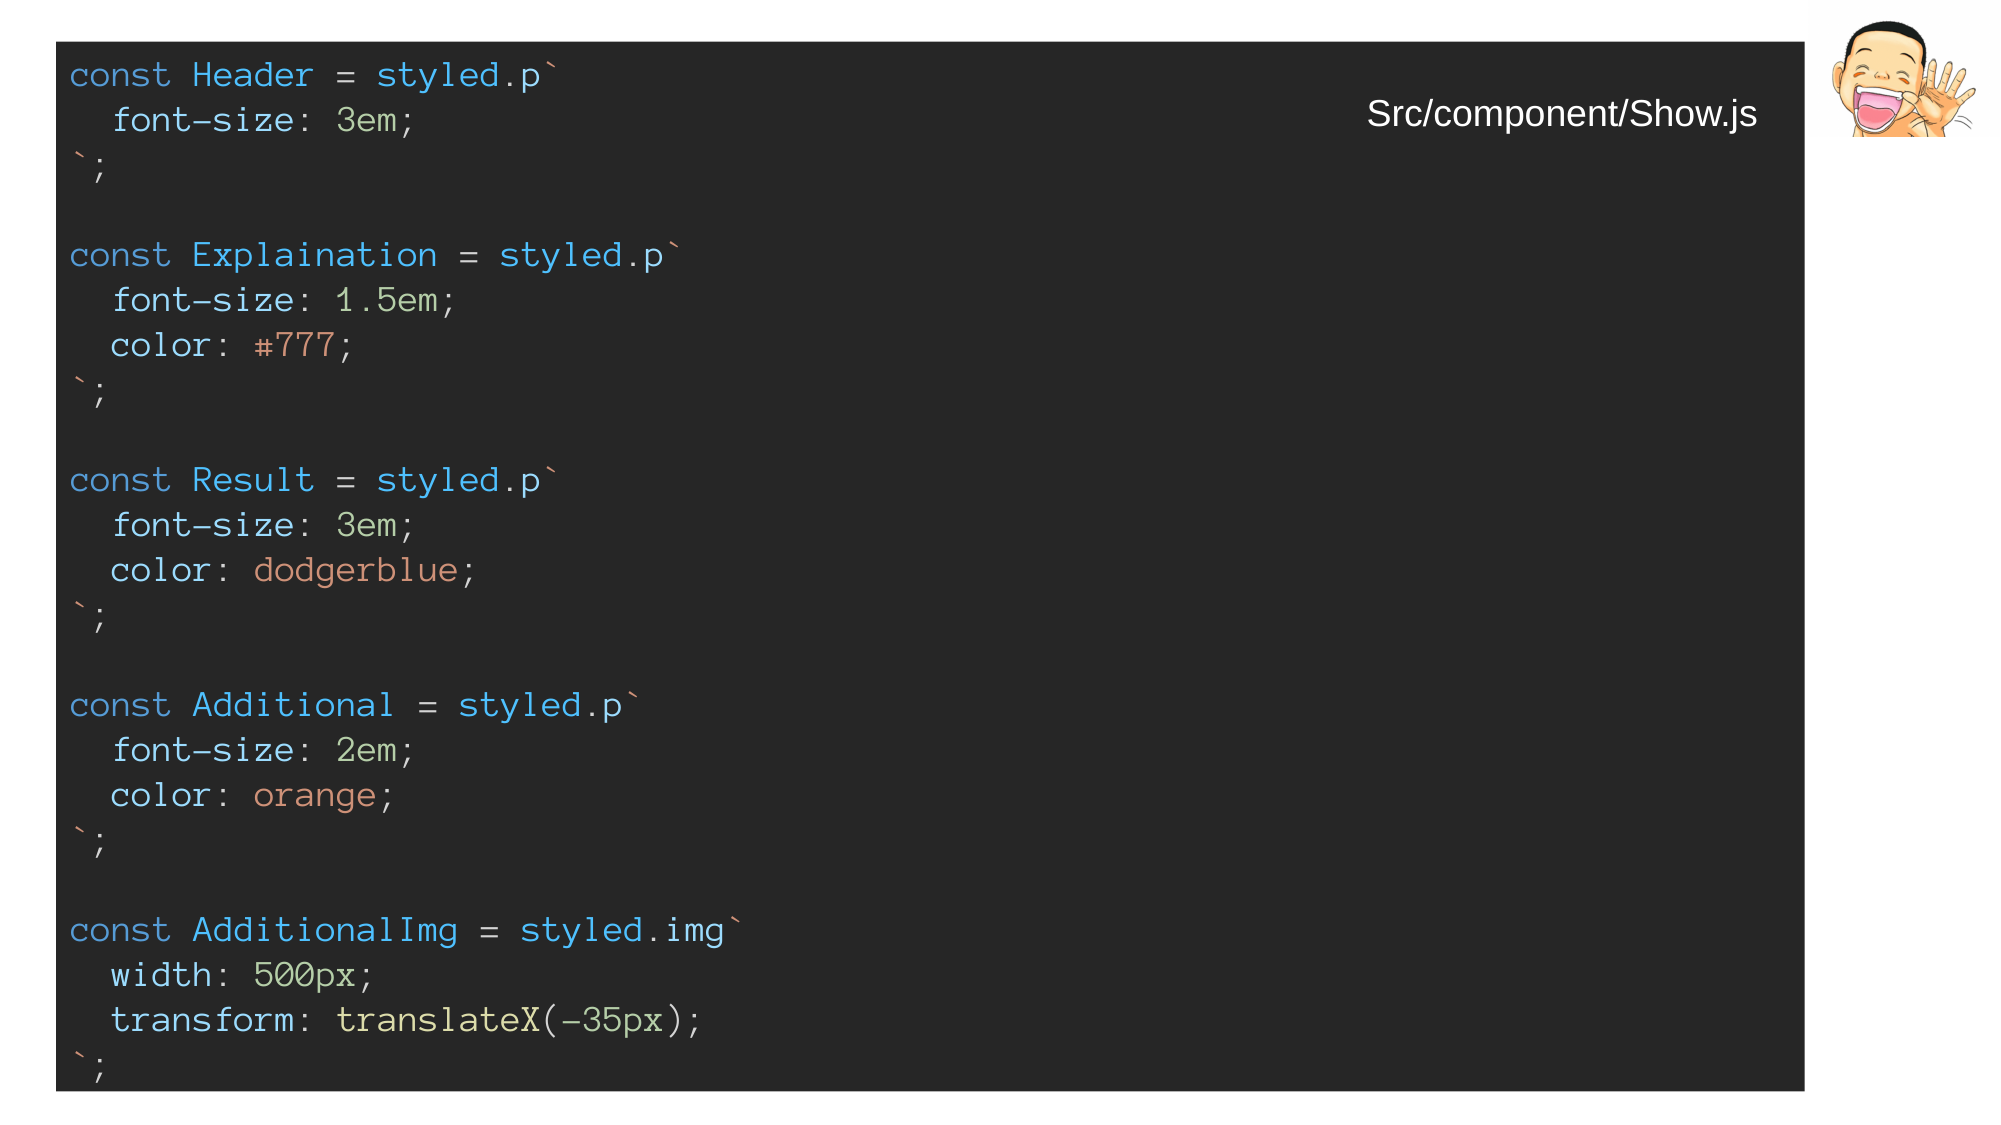

const Header = styled.p`
  font-size: 3em;
`;
const Explaination = styled.p`
  font-size: 1.5em;
  color: #777;
`;
const Result = styled.p`
  font-size: 3em;
  color: dodgerblue;
`;
const Additional = styled.p`
  font-size: 2em;
  color: orange;
`;
const AdditionalImg = styled.img`
  width: 500px;
  transform: translateX(-35px);
`;
Src/component/Show.js